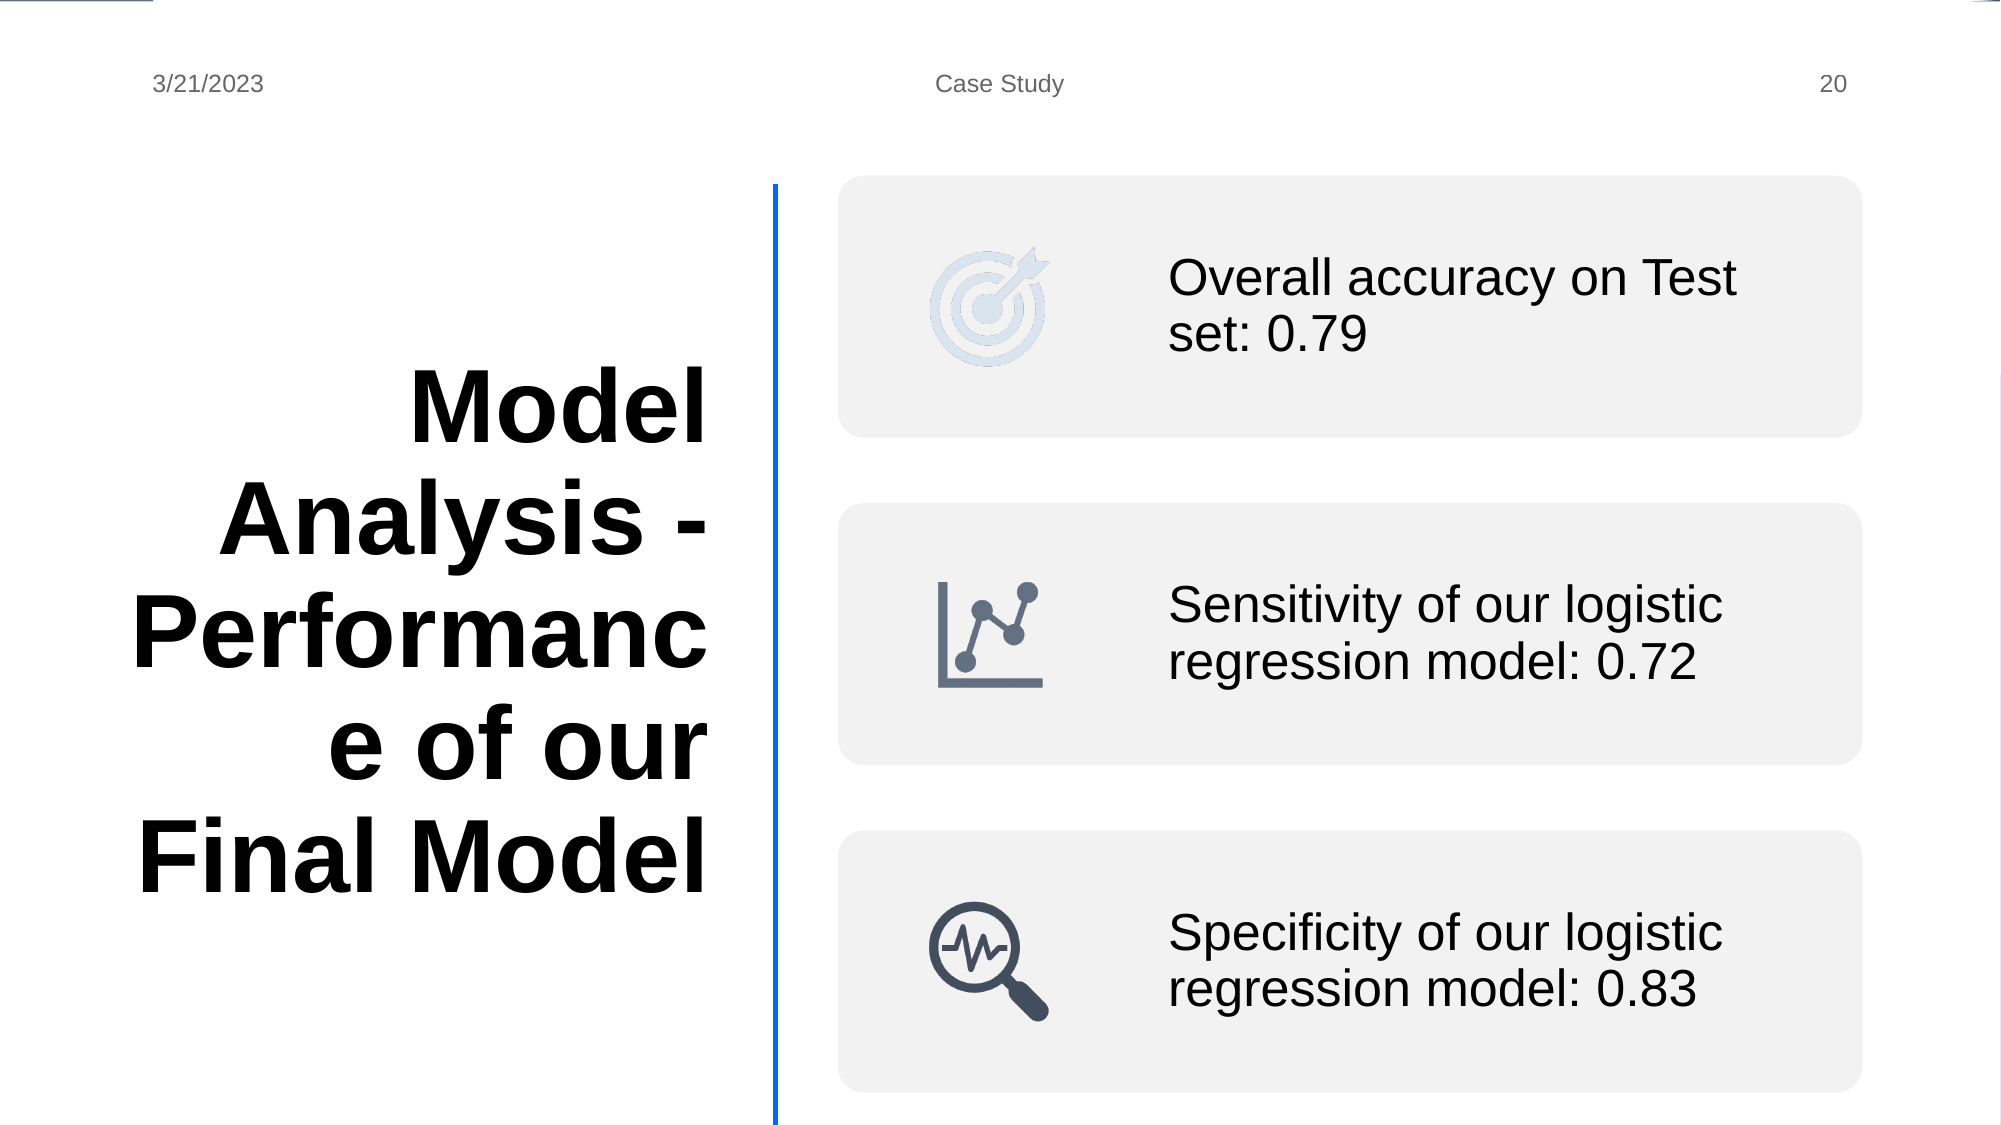

3/21/2023
Case Study
20
# Model Analysis - Performance of our Final Model
Overall accuracy on Test set: 0.79
Sensitivity of our logistic regression model: 0.72
Specificity of our logistic regression model: 0.83